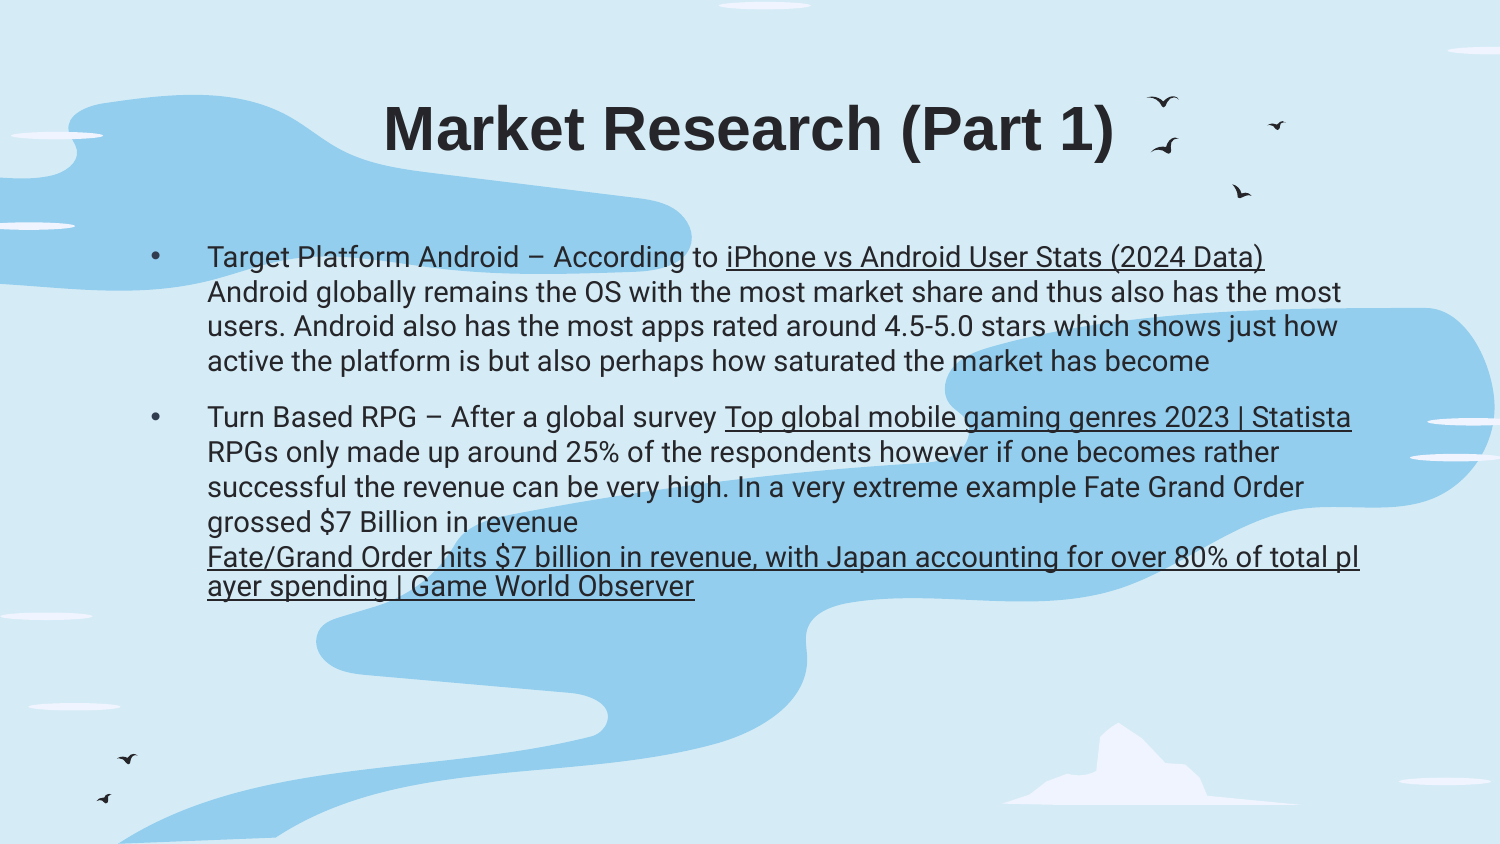

# Market Research (Part 1)
Target Platform Android – According to iPhone vs Android User Stats (2024 Data) Android globally remains the OS with the most market share and thus also has the most users. Android also has the most apps rated around 4.5-5.0 stars which shows just how active the platform is but also perhaps how saturated the market has become
Turn Based RPG – After a global survey Top global mobile gaming genres 2023 | Statista RPGs only made up around 25% of the respondents however if one becomes rather successful the revenue can be very high. In a very extreme example Fate Grand Order grossed $7 Billion in revenue Fate/Grand Order hits $7 billion in revenue, with Japan accounting for over 80% of total player spending | Game World Observer